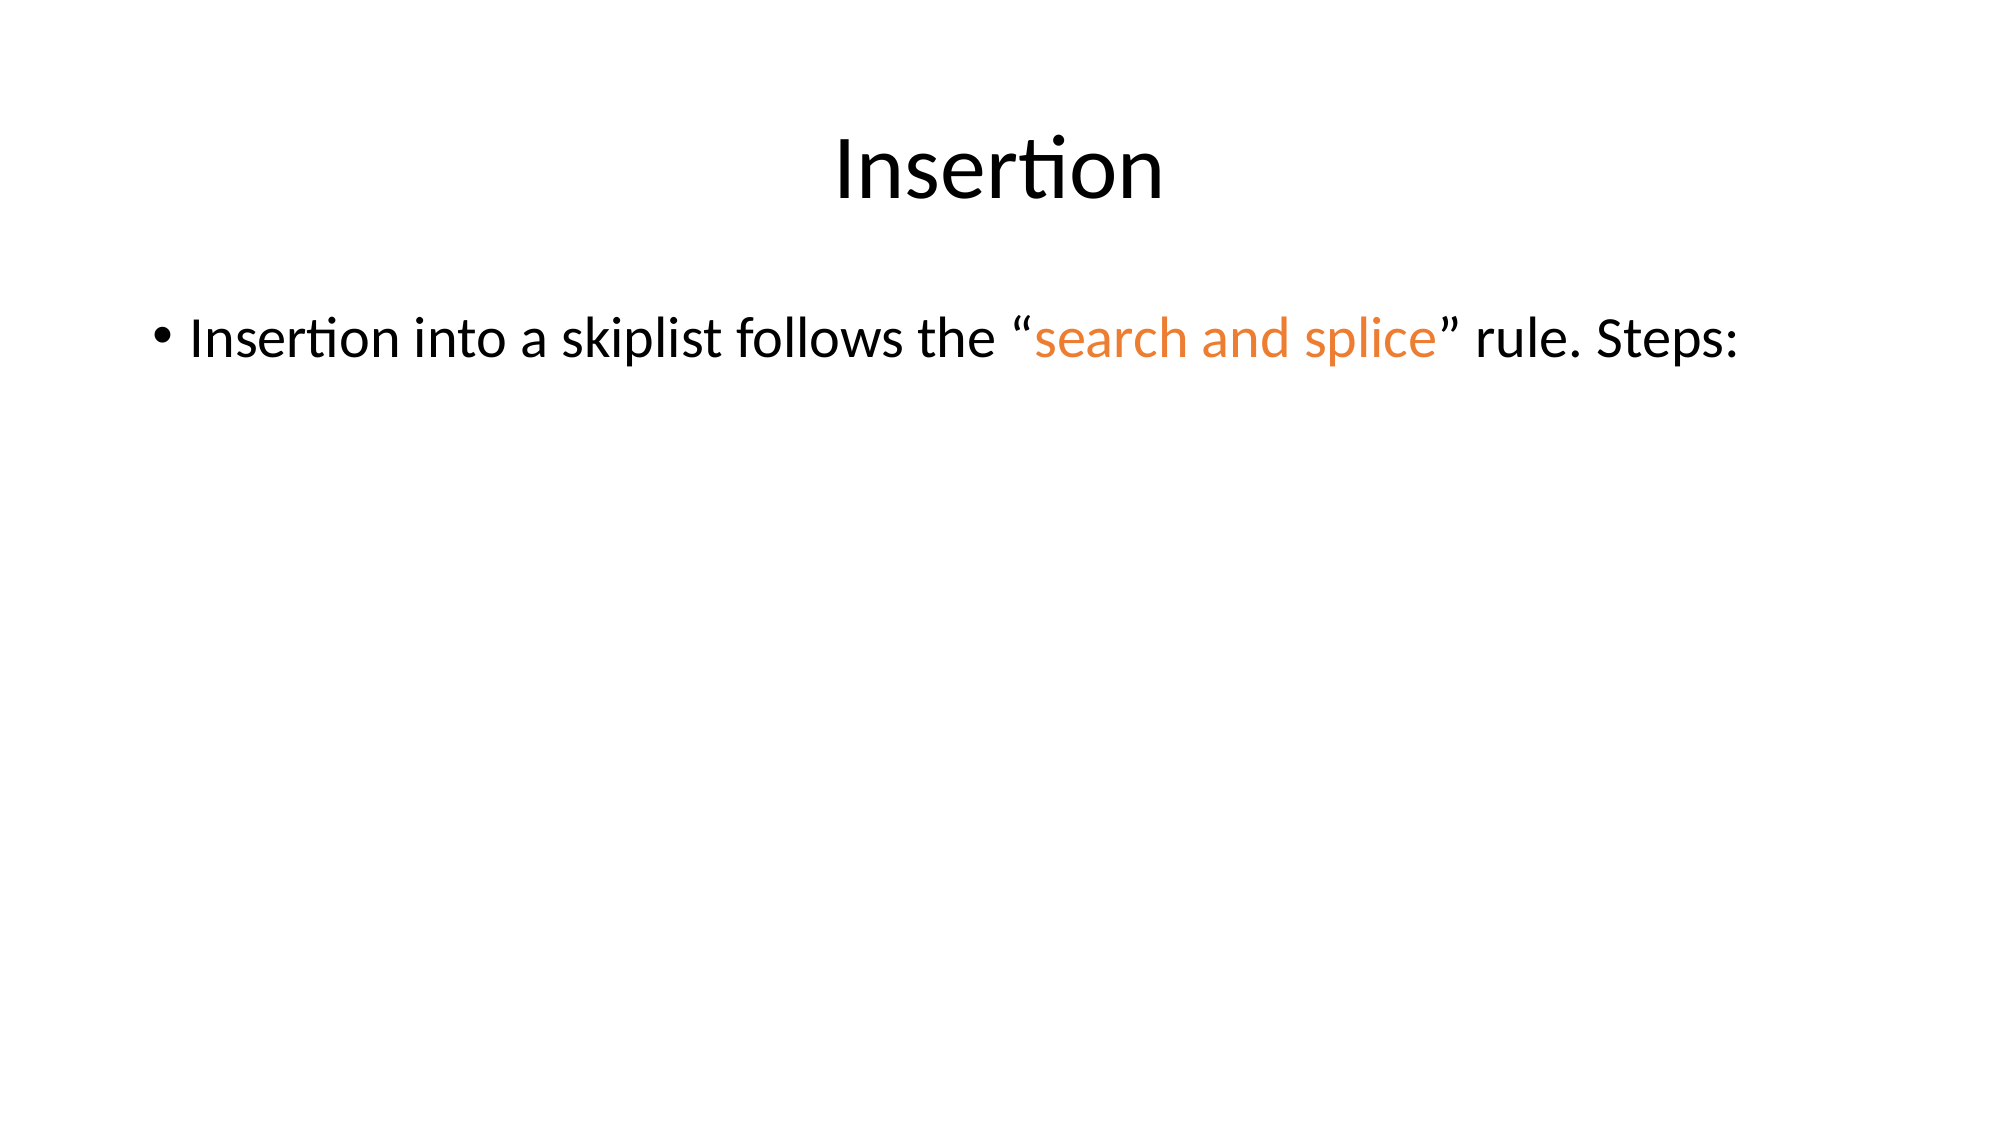

# Insertion
Insertion into a skiplist follows the “search and splice” rule. Steps: